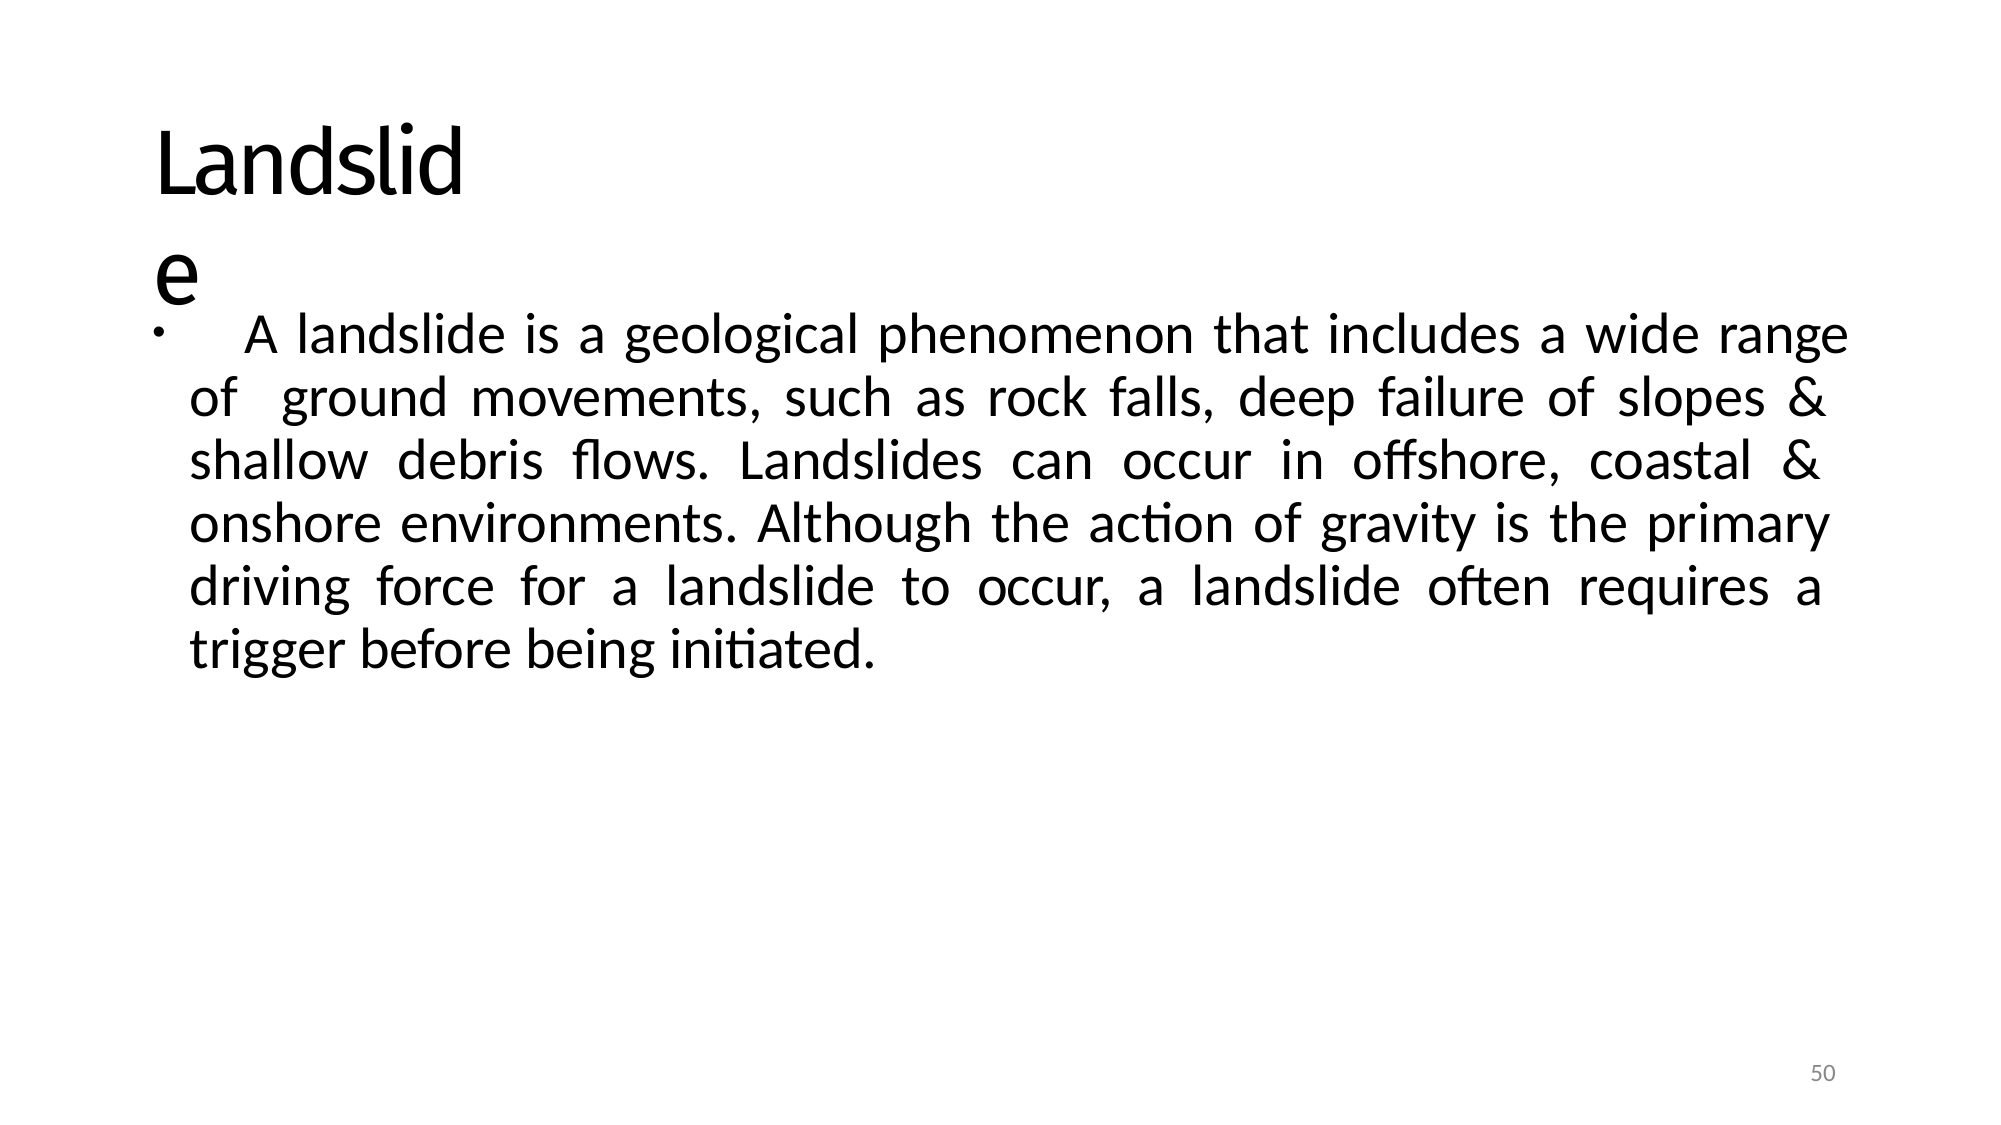

# Landslide
	A landslide is a geological phenomenon that includes a wide range of  ground movements, such as rock falls, deep failure of slopes &  shallow debris flows. Landslides can occur in offshore, coastal &  onshore environments. Although the action of gravity is the primary  driving force for a landslide to occur, a landslide often requires a  trigger before being initiated.
50